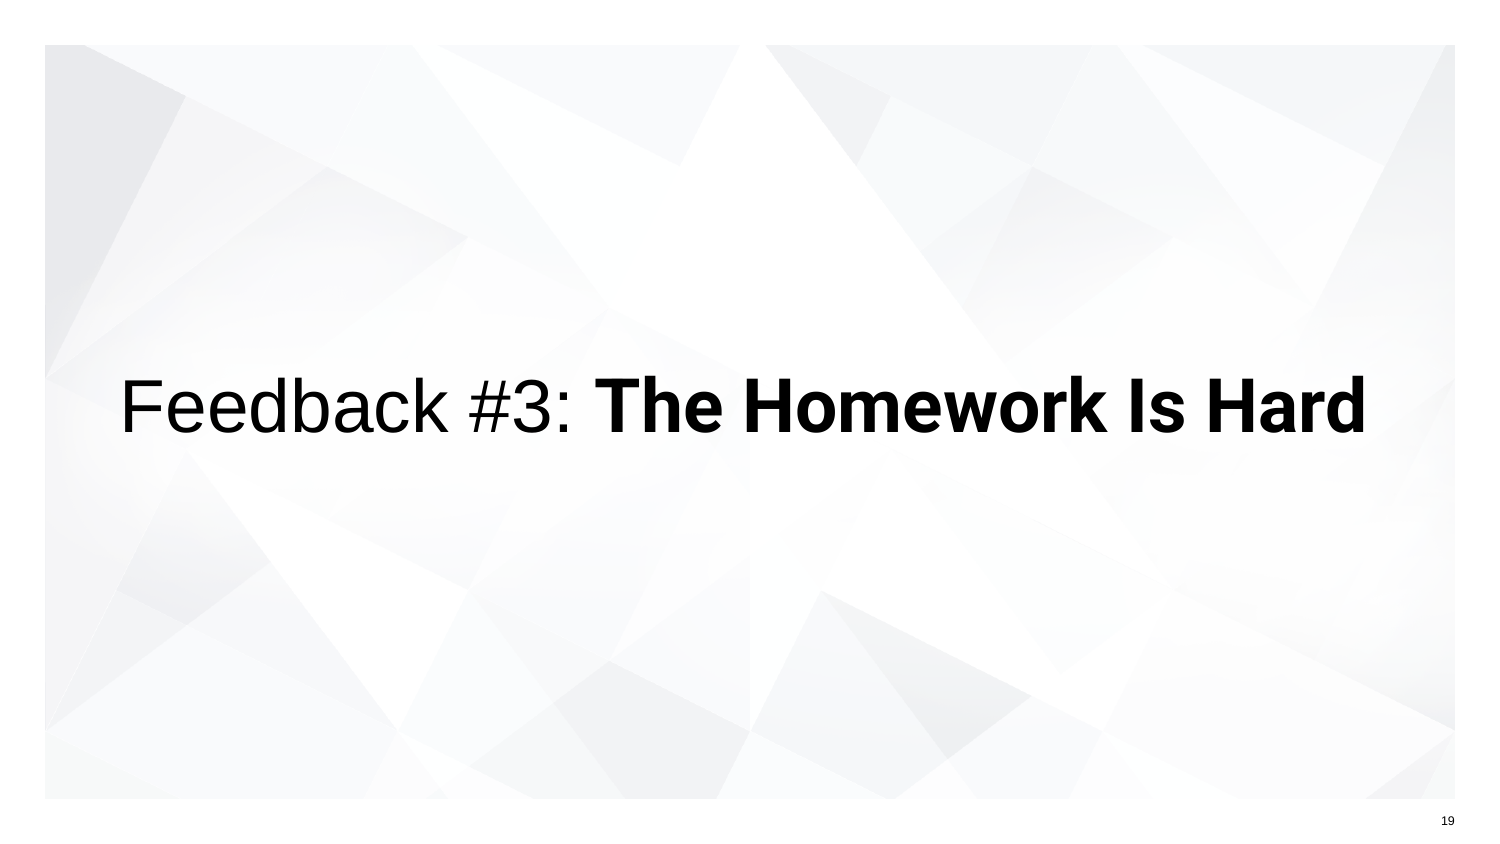

# Feedback #3: The Homework Is Hard

19